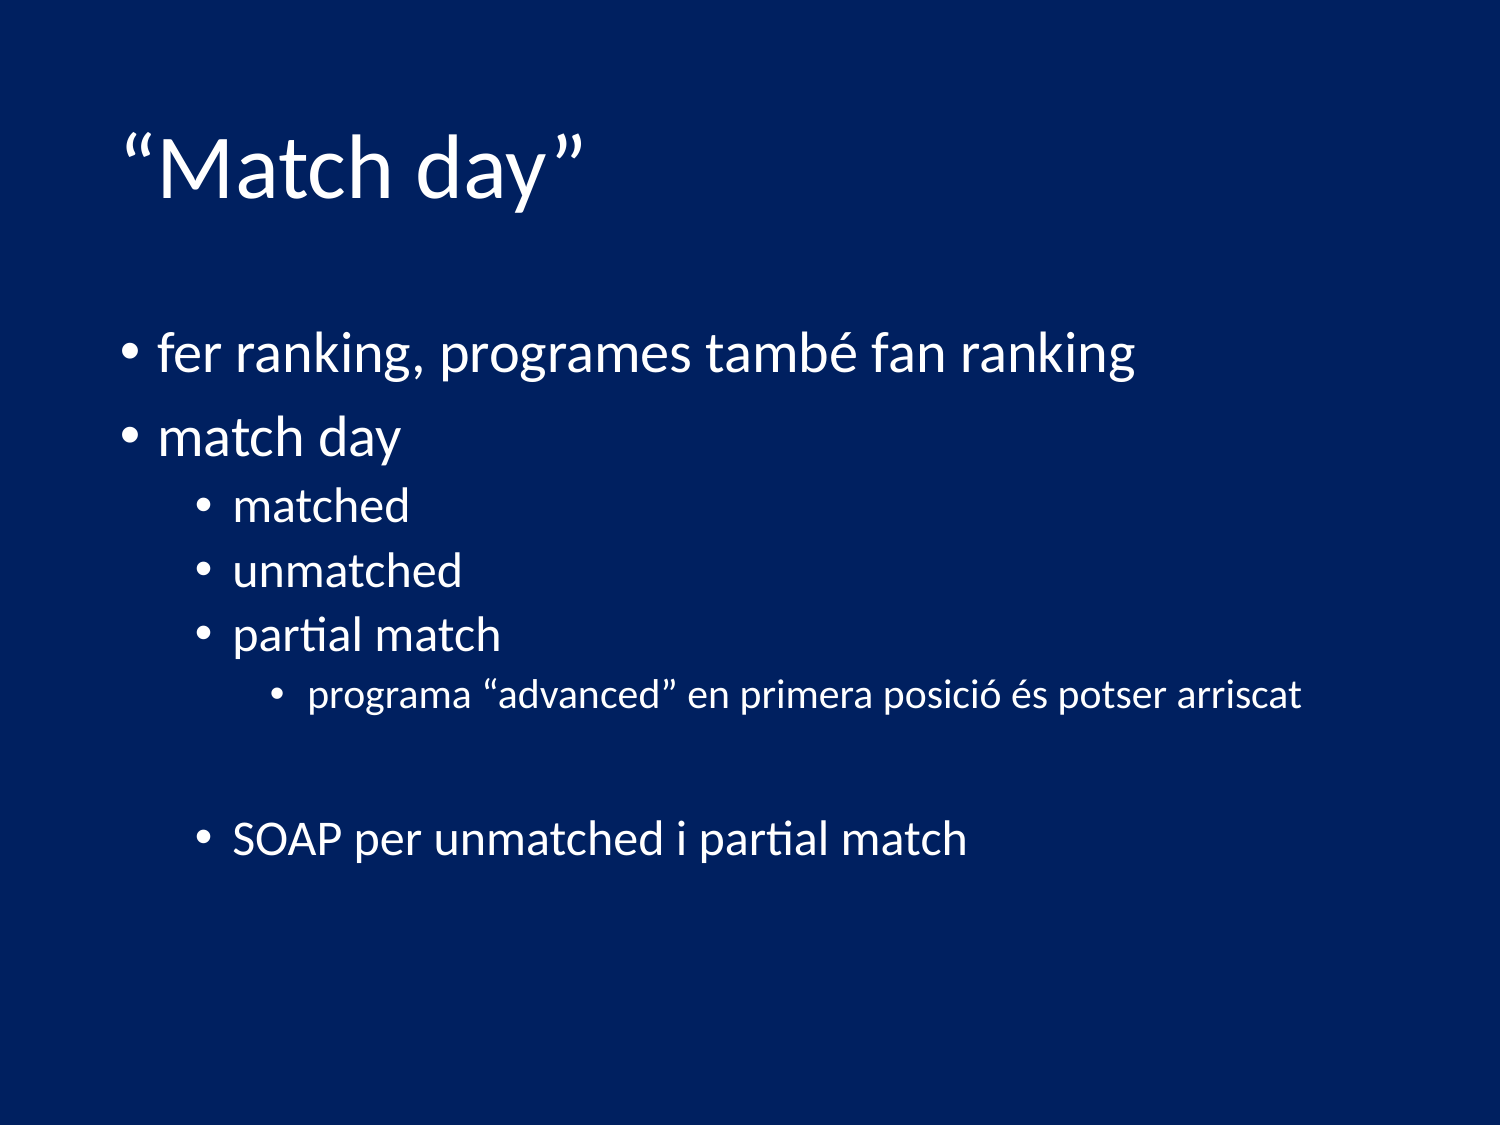

# “Match day”
fer ranking, programes també fan ranking
match day
matched
unmatched
partial match
programa “advanced” en primera posició és potser arriscat

SOAP per unmatched i partial match